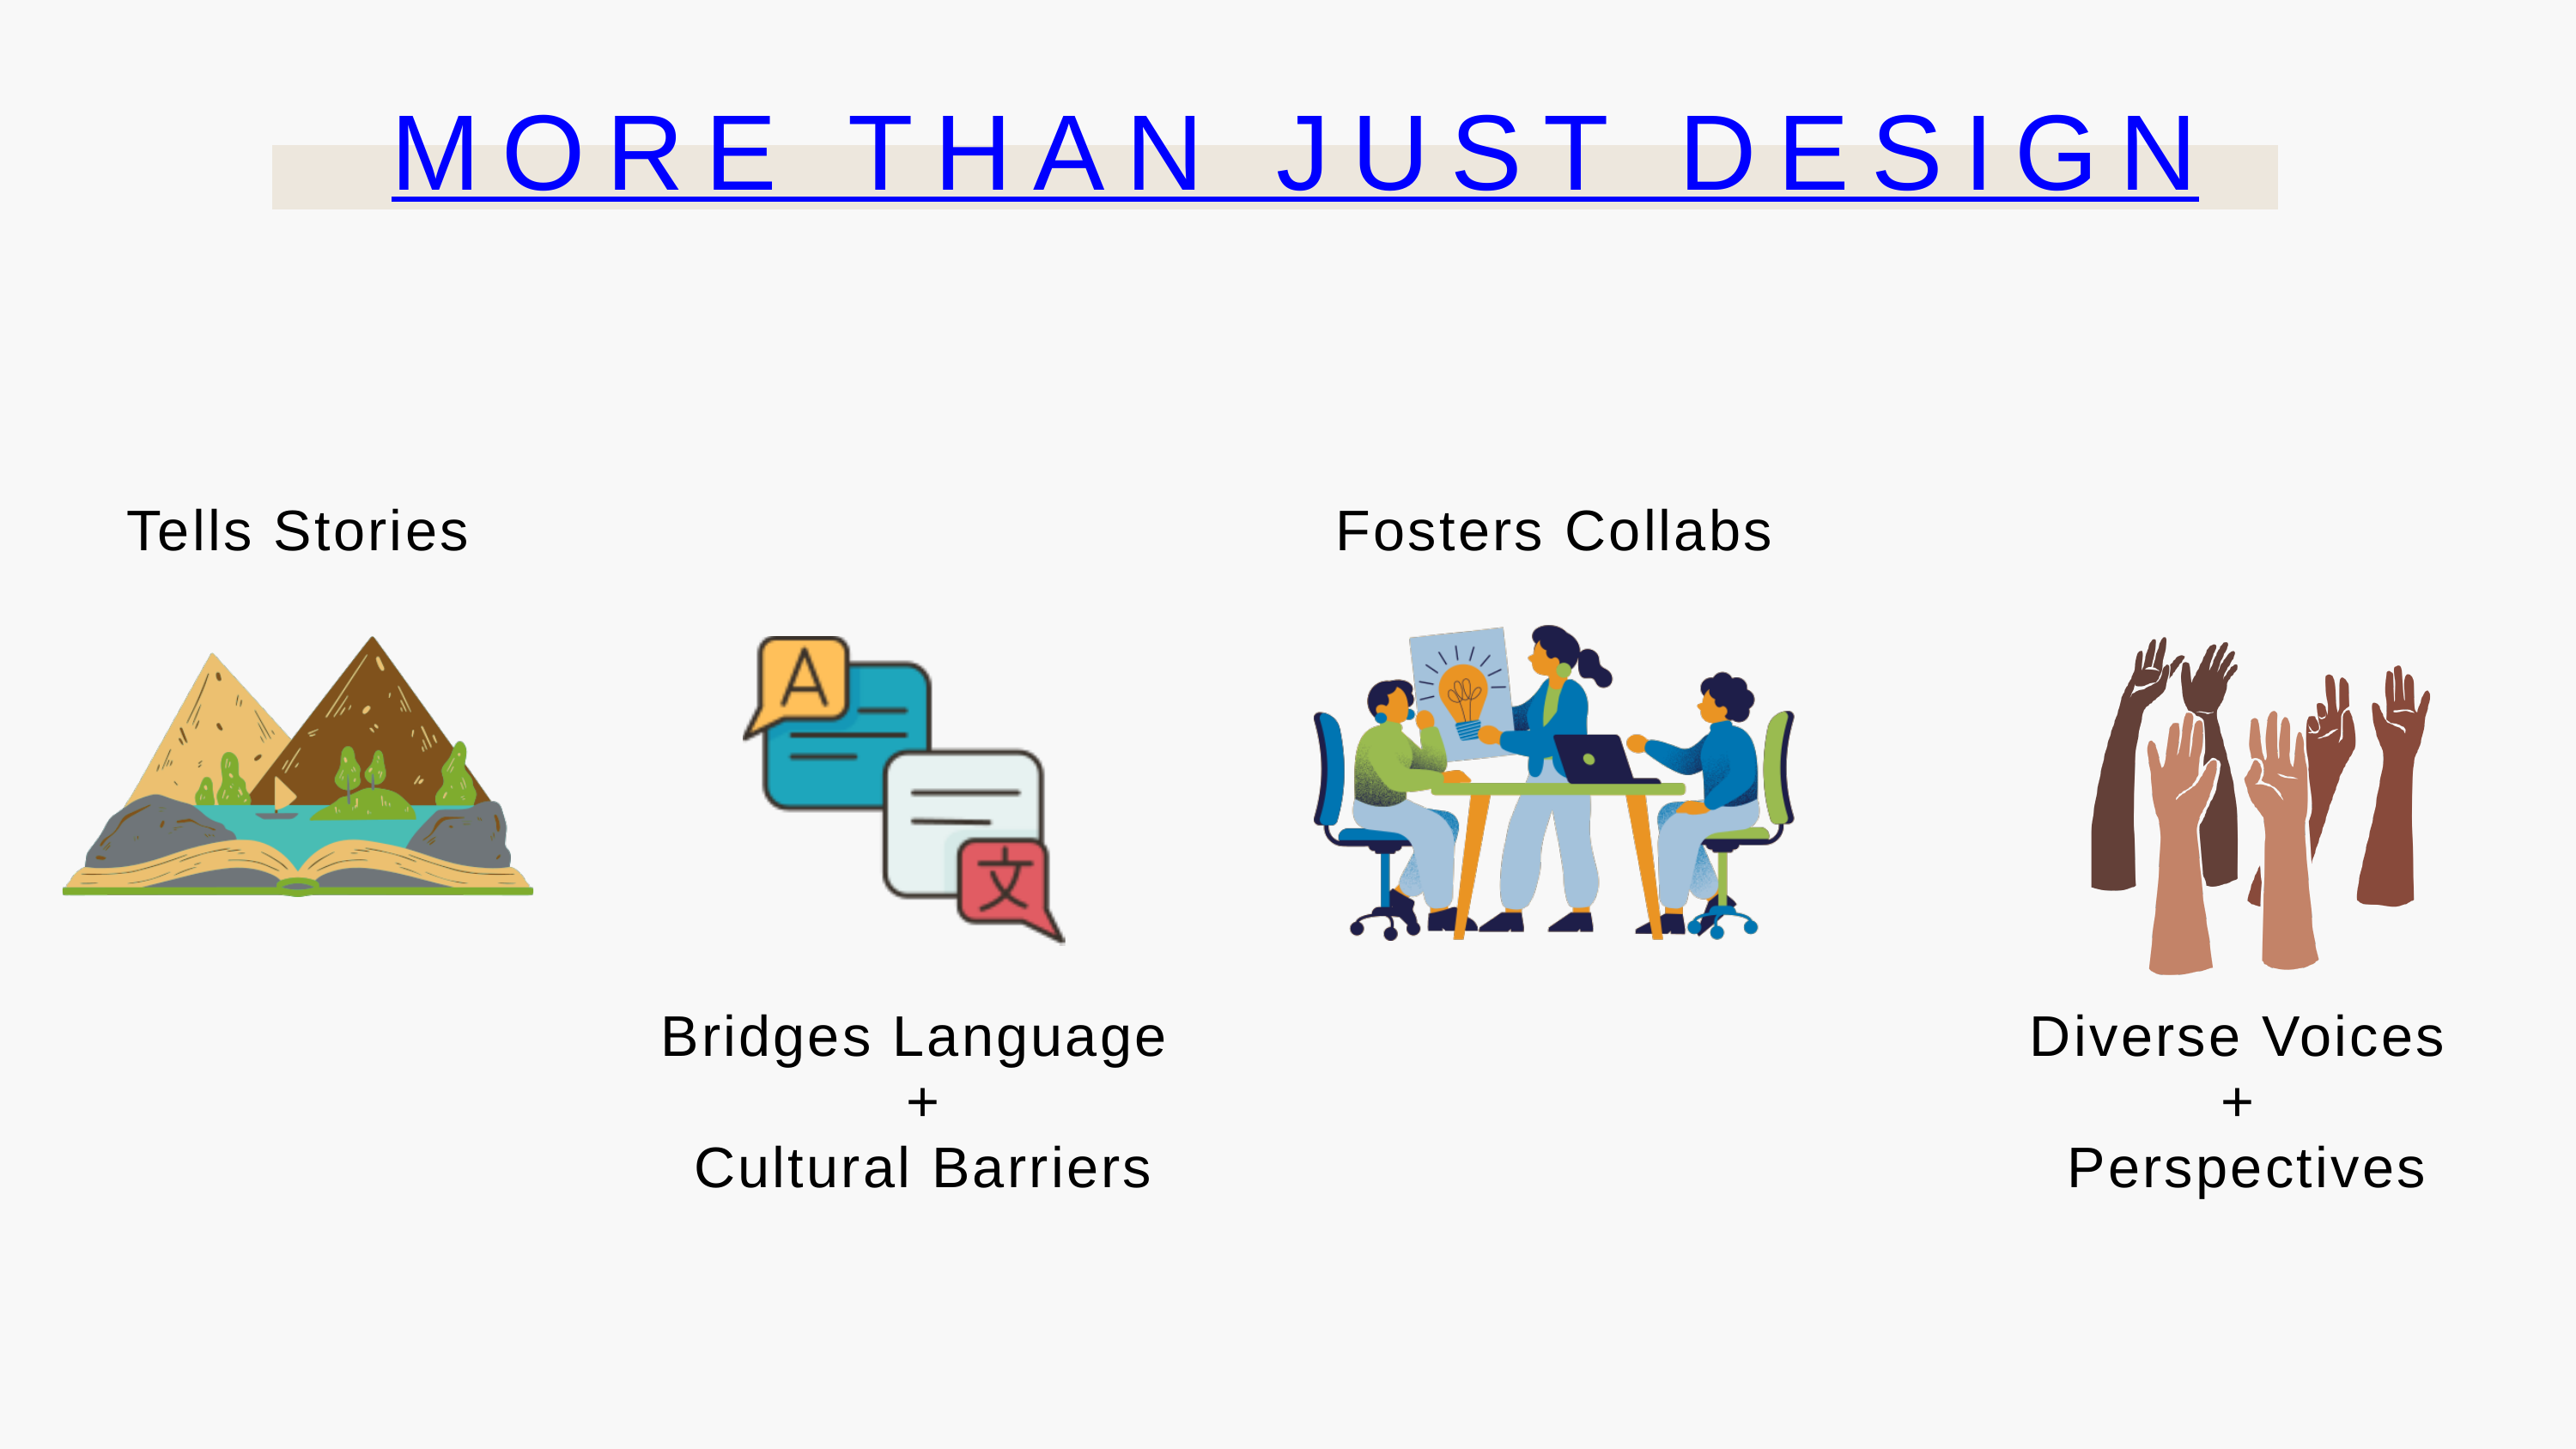

MORE THAN JUST DESIGN

Tells Stories
Fosters Collabs

Bridges Language
+
Cultural Barriers
Diverse Voices
+
Perspectives